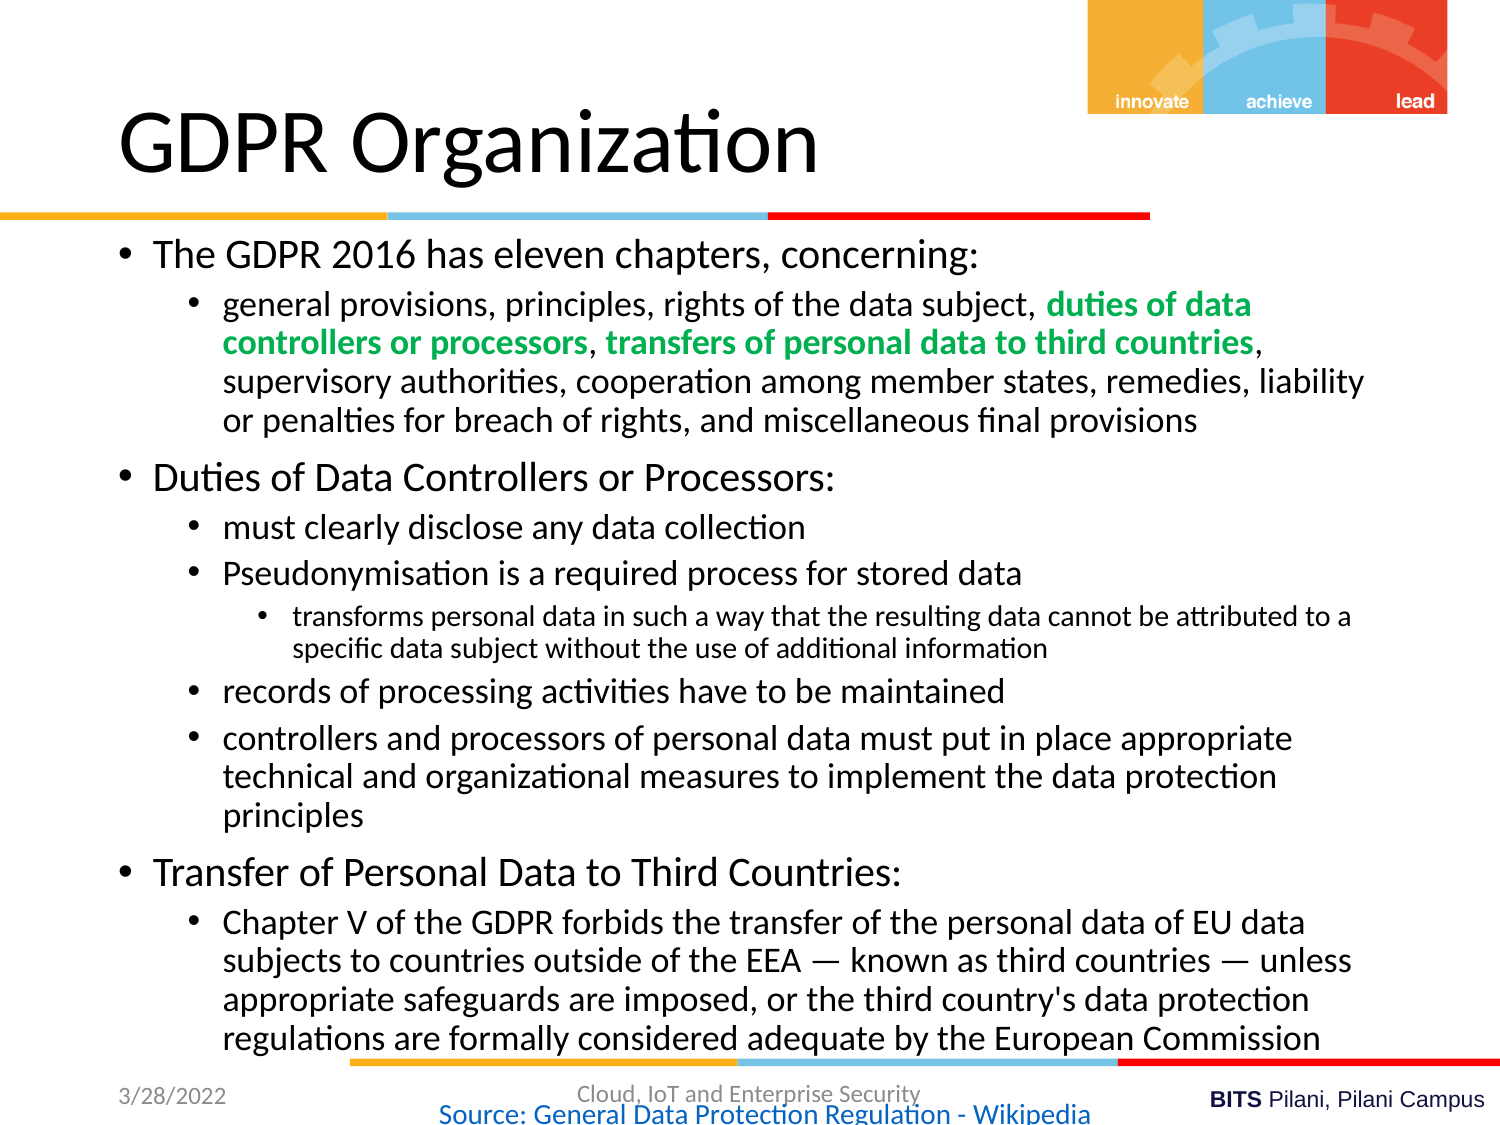

# GDPR Organization
The GDPR 2016 has eleven chapters, concerning:
general provisions, principles, rights of the data subject, duties of data controllers or processors, transfers of personal data to third countries, supervisory authorities, cooperation among member states, remedies, liability or penalties for breach of rights, and miscellaneous final provisions
Duties of Data Controllers or Processors:
must clearly disclose any data collection
Pseudonymisation is a required process for stored data
transforms personal data in such a way that the resulting data cannot be attributed to a specific data subject without the use of additional information
records of processing activities have to be maintained
controllers and processors of personal data must put in place appropriate technical and organizational measures to implement the data protection principles
Transfer of Personal Data to Third Countries:
Chapter V of the GDPR forbids the transfer of the personal data of EU data subjects to countries outside of the EEA — known as third countries — unless appropriate safeguards are imposed, or the third country's data protection regulations are formally considered adequate by the European Commission
Cloud, IoT and Enterprise Security
3/28/2022
Source: General Data Protection Regulation - Wikipedia